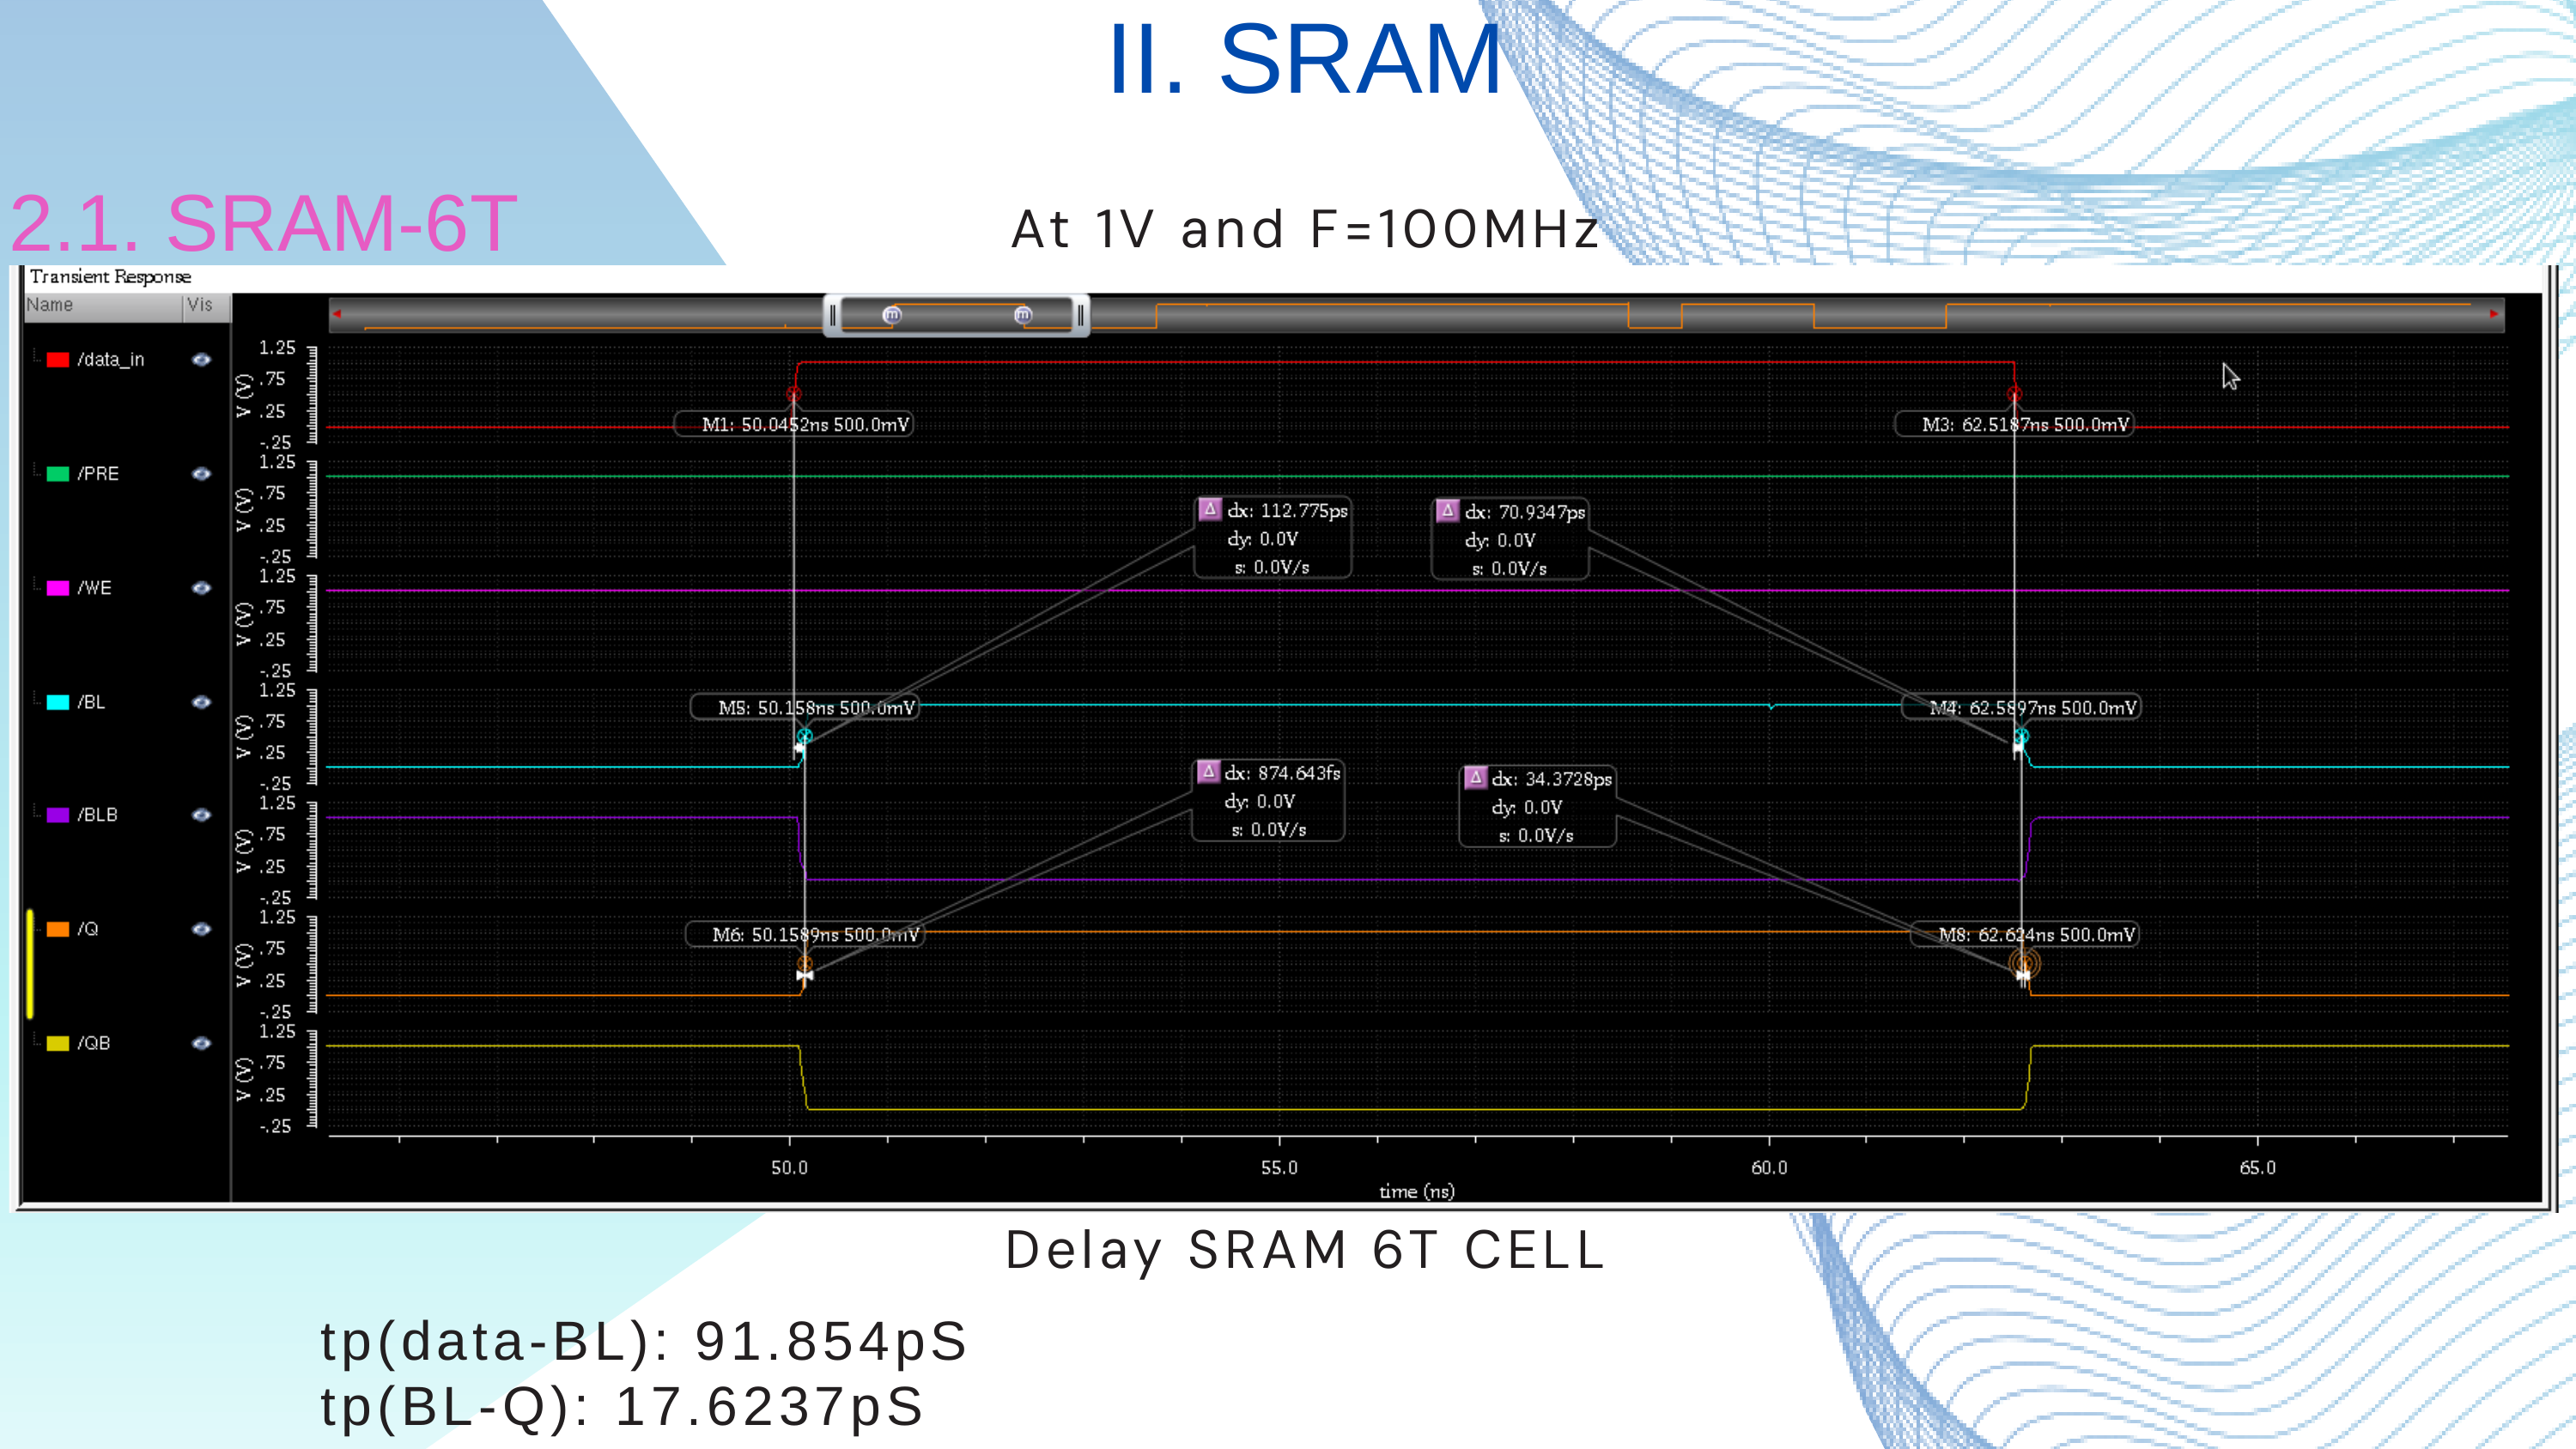

II. SRAM
2.1. SRAM-6T
At 1V and F=100MHz

Delay SRAM 6T CELL
tp(data-BL): 91.854pS
tp(BL-Q): 17.6237pS